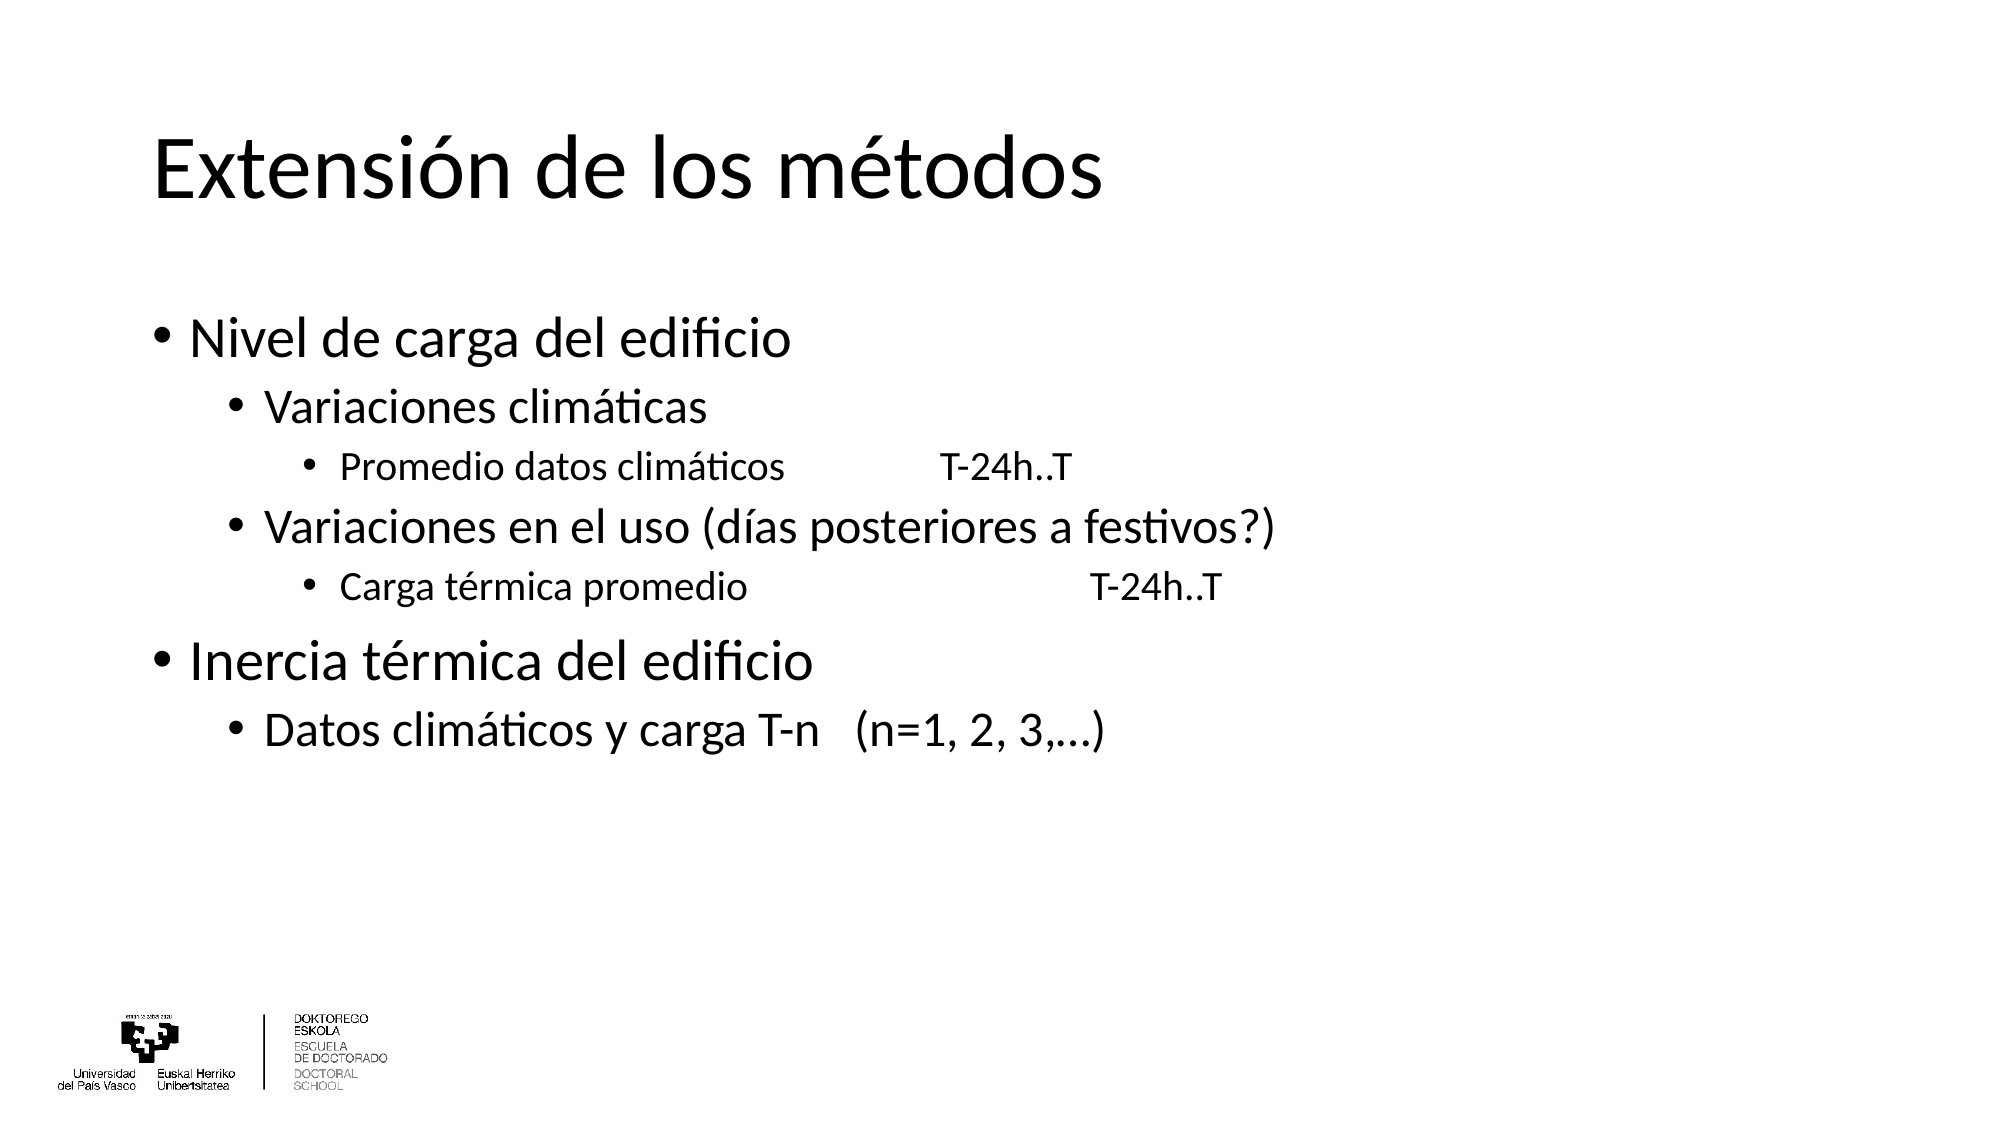

# Extensión de los métodos
Nivel de carga del edificio
Variaciones climáticas
Promedio datos climáticos		T-24h..T
Variaciones en el uso (días posteriores a festivos?)
Carga térmica promedio			T-24h..T
Inercia térmica del edificio
Datos climáticos y carga T-n   (n=1, 2, 3,…)